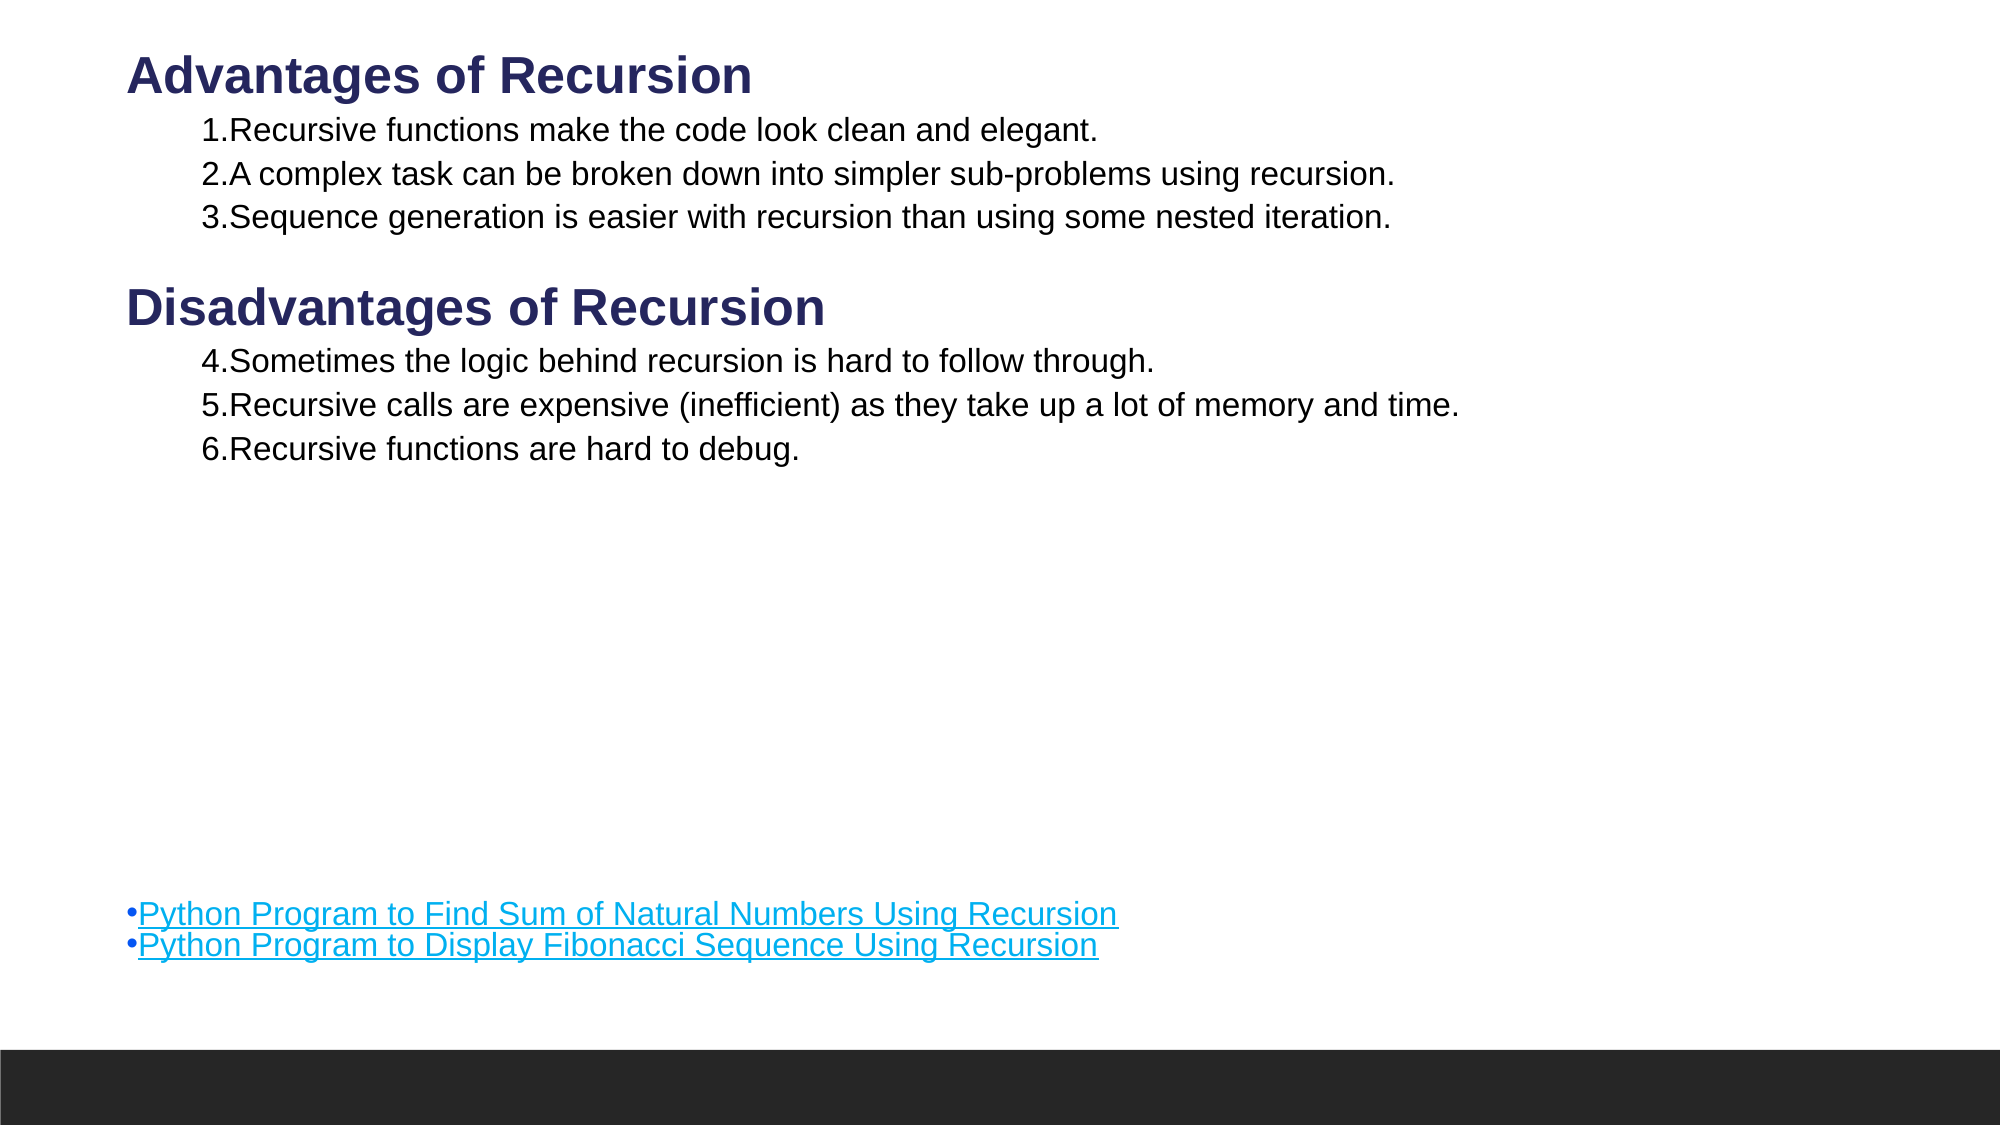

Advantages of Recursion
Recursive functions make the code look clean and elegant.
A complex task can be broken down into simpler sub-problems using recursion.
Sequence generation is easier with recursion than using some nested iteration.

Disadvantages of Recursion
Sometimes the logic behind recursion is hard to follow through.
Recursive calls are expensive (inefficient) as they take up a lot of memory and time.
Recursive functions are hard to debug.
Python Program to Find Sum of Natural Numbers Using Recursion
Python Program to Display Fibonacci Sequence Using Recursion